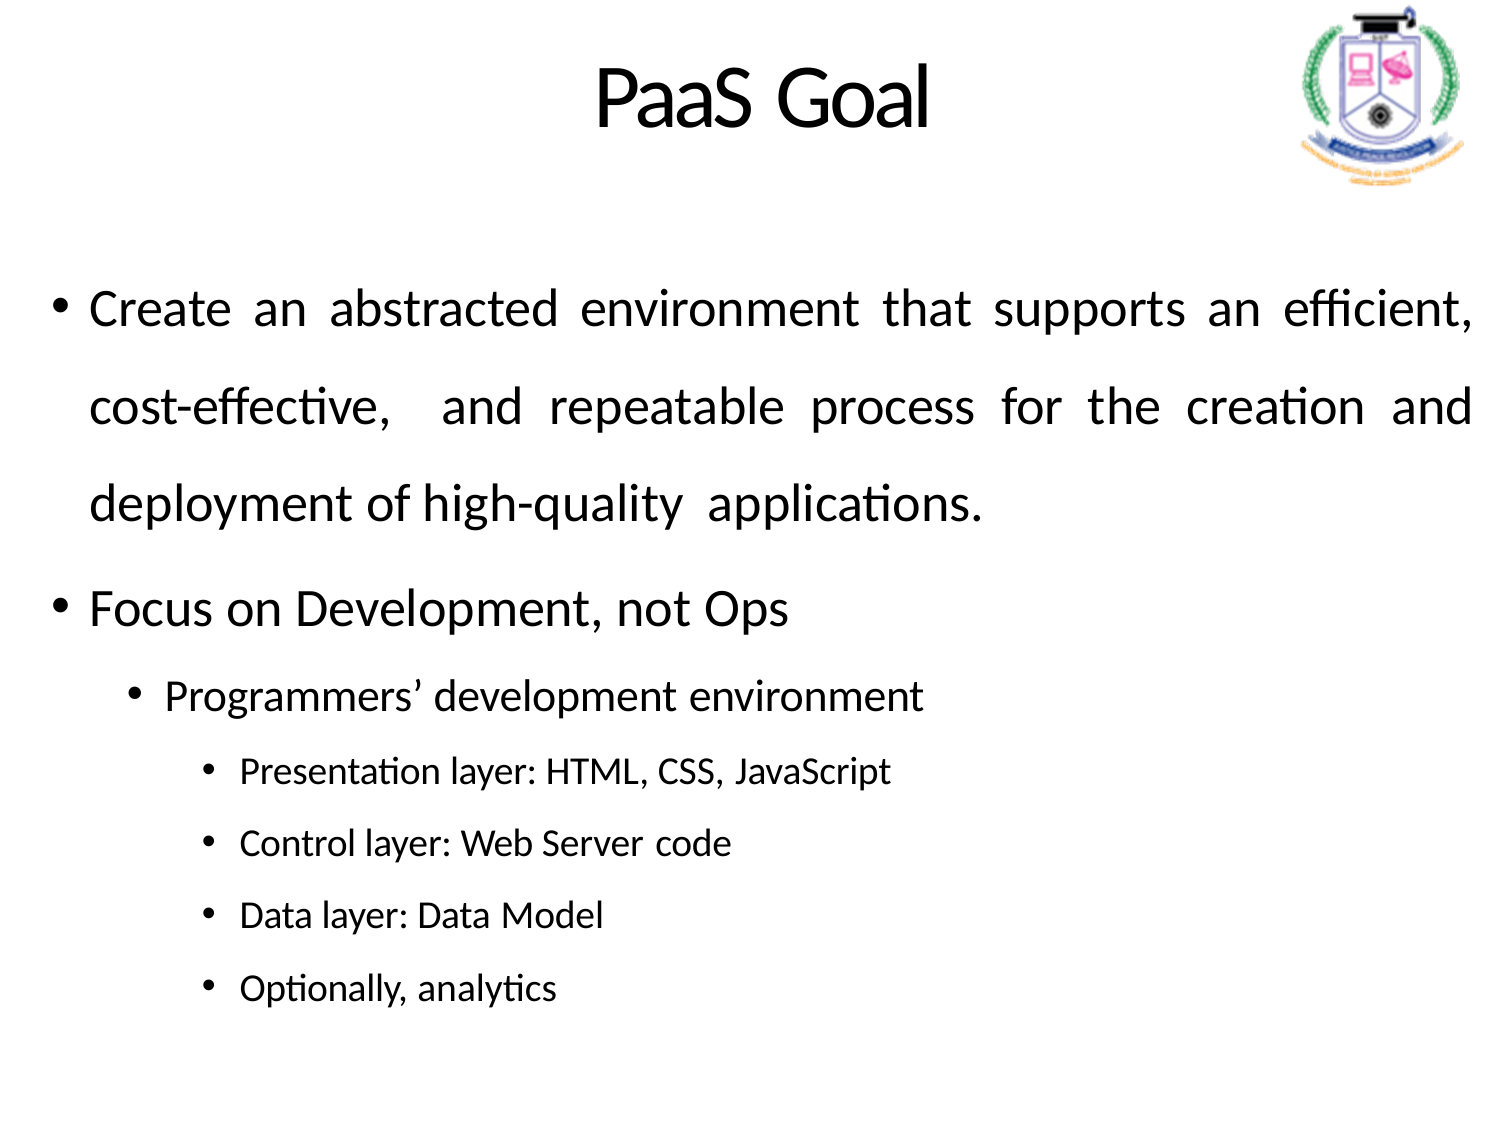

# PaaS Goal
Create an abstracted environment that supports an efficient, cost-effective,  and repeatable process for the creation and deployment of high-quality  applications.
Focus on Development, not Ops
Programmers’ development environment
Presentation layer: HTML, CSS, JavaScript
Control layer: Web Server code
Data layer: Data Model
Optionally, analytics